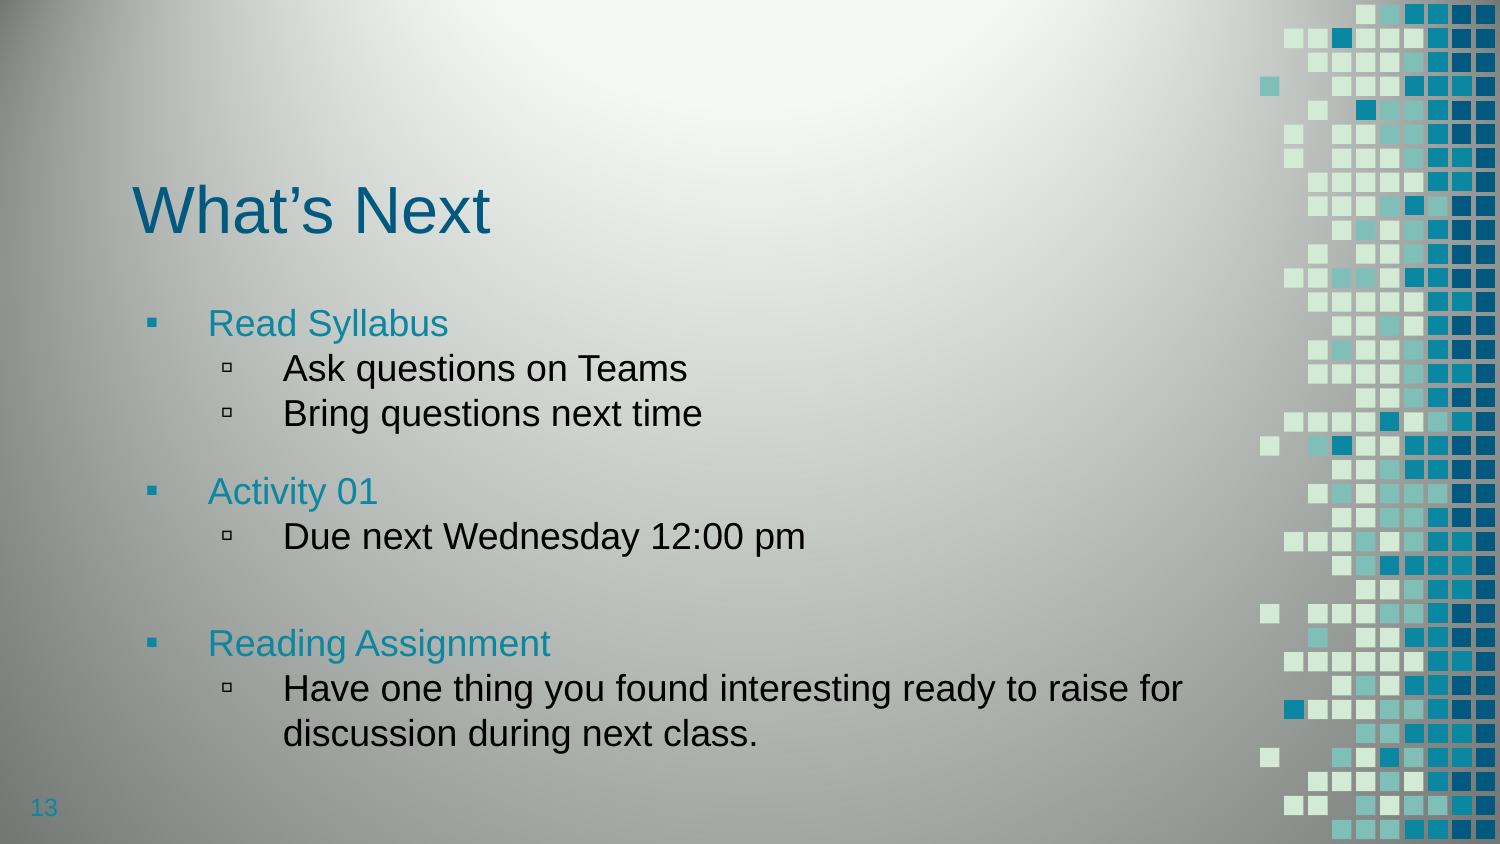

# What’s Next
Read Syllabus
Ask questions on Teams
Bring questions next time

Activity 01
Due next Wednesday 12:00 pm

Reading Assignment
Have one thing you found interesting ready to raise for discussion during next class.
13